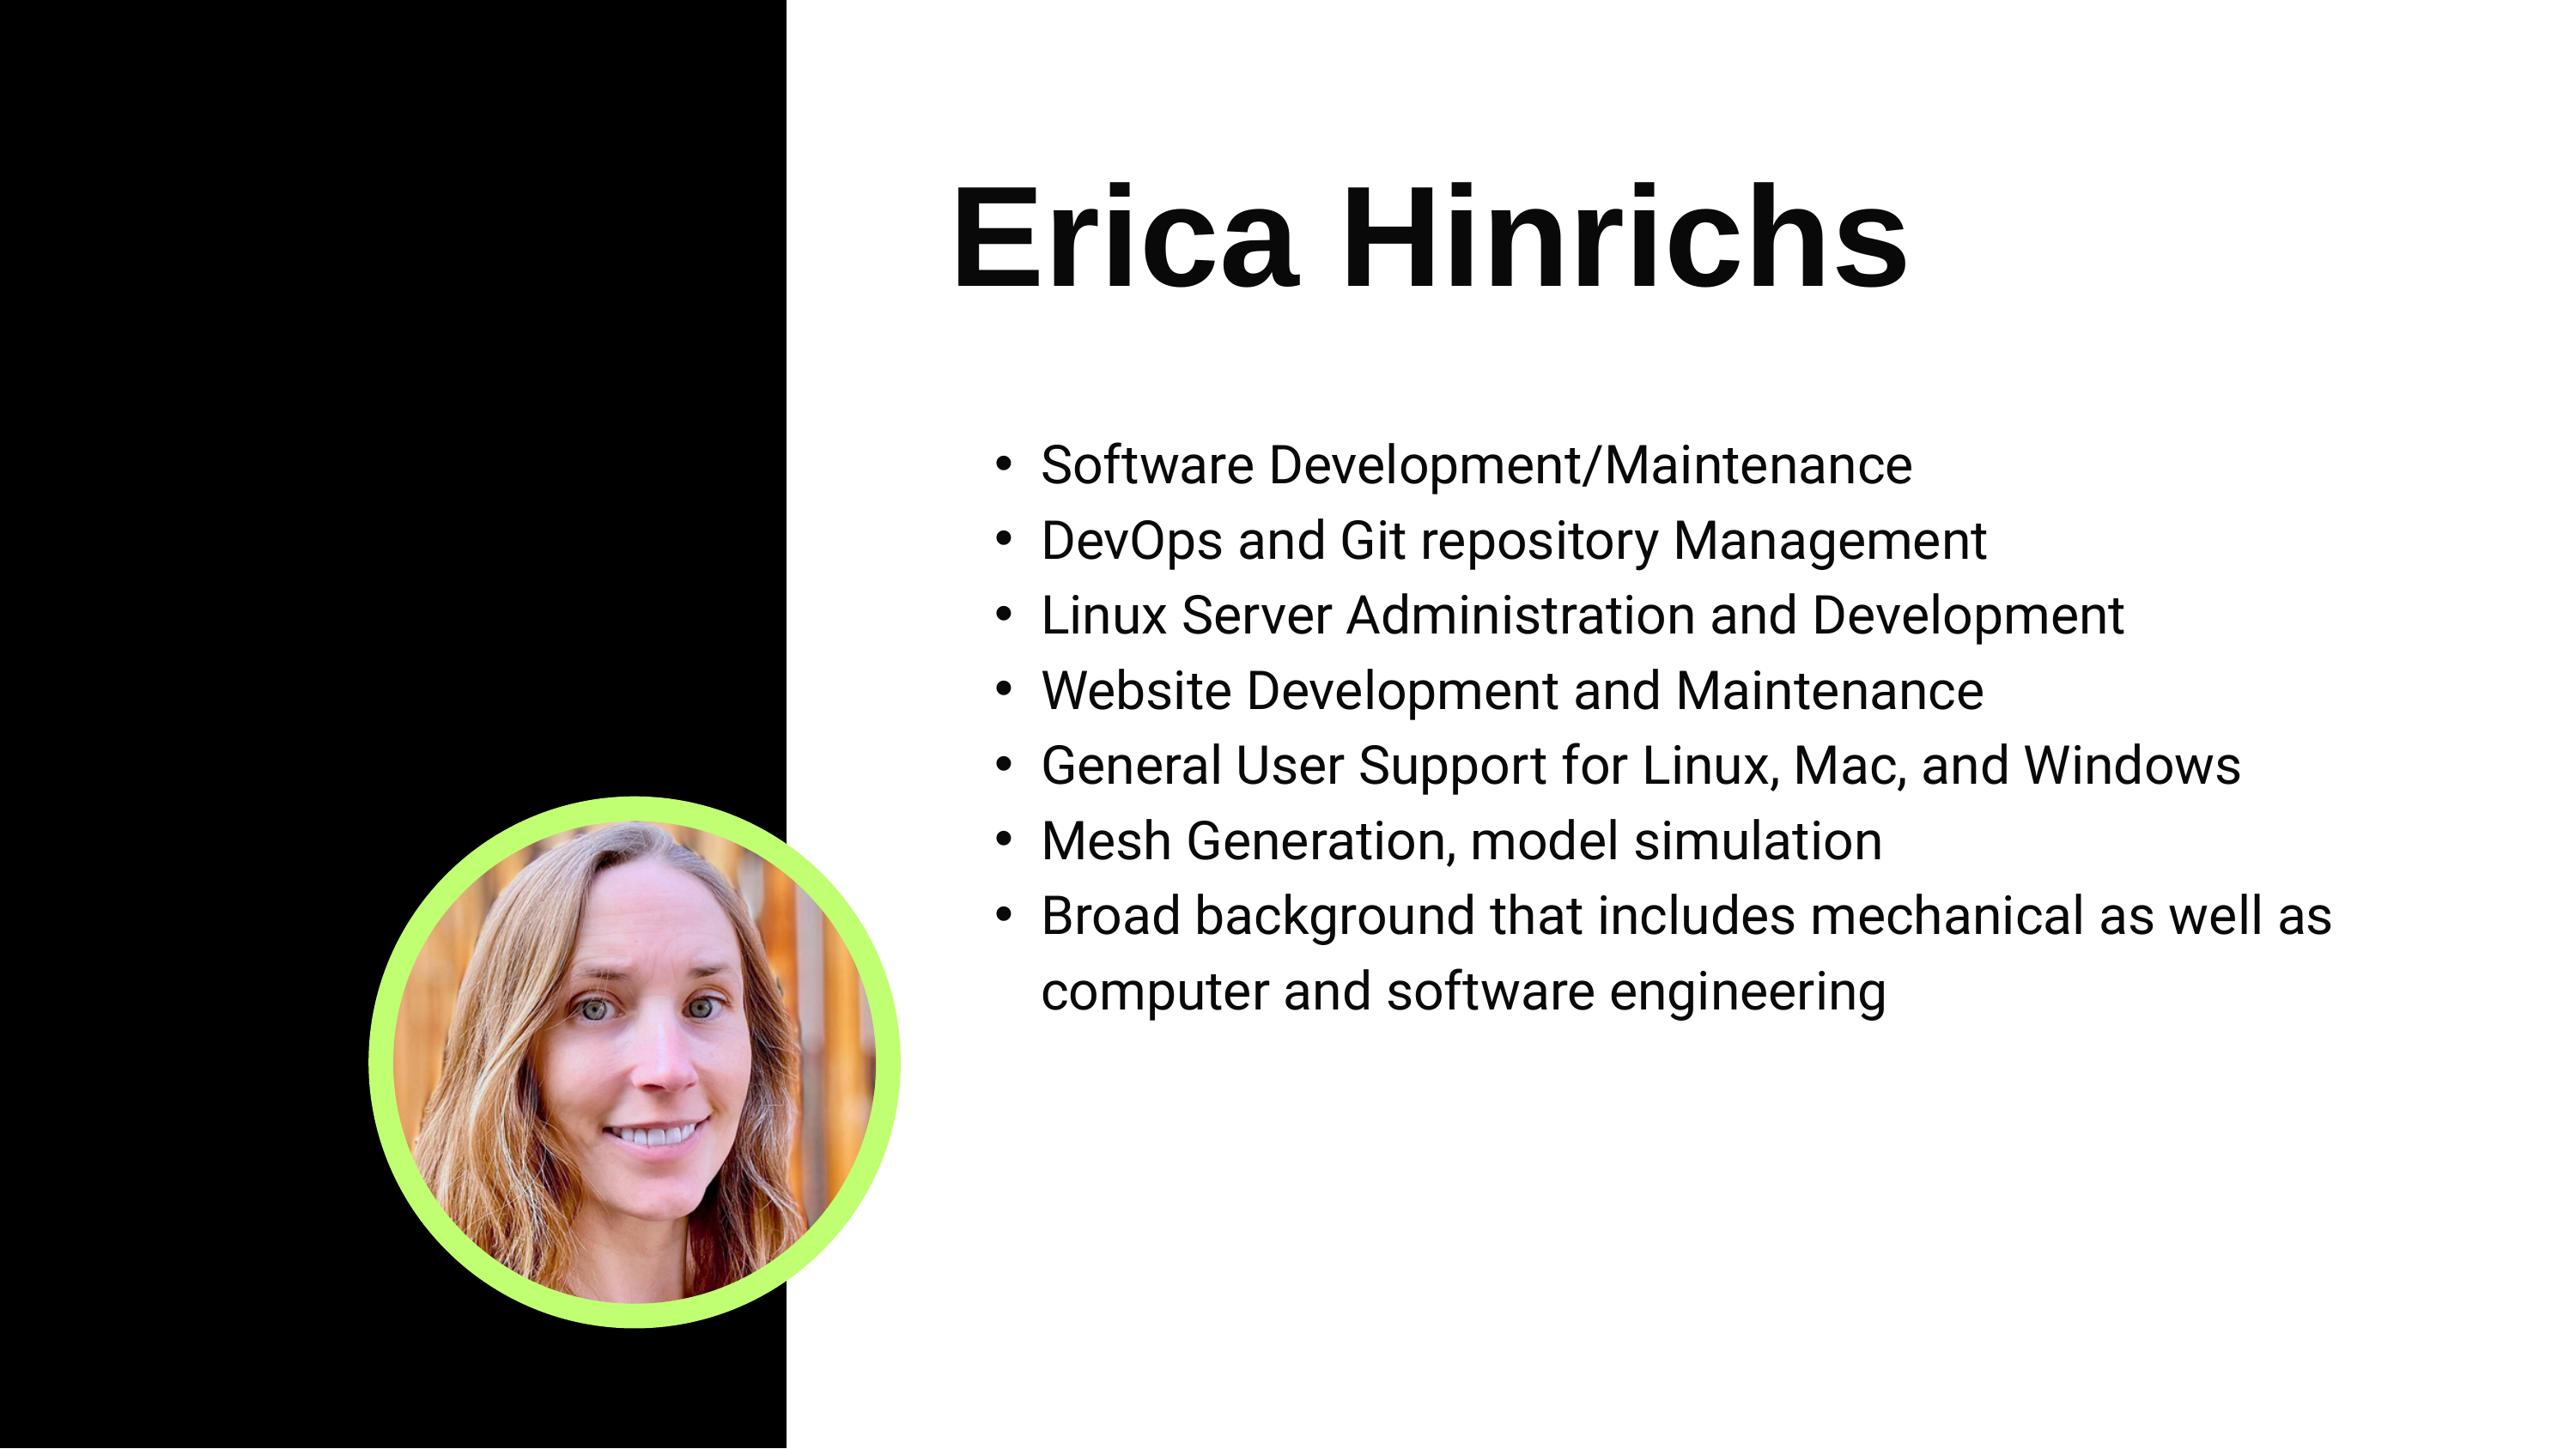

Erica Hinrichs
Software Development/Maintenance
DevOps and Git repository Management
Linux Server Administration and Development
Website Development and Maintenance
General User Support for Linux, Mac, and Windows
Mesh Generation, model simulation
Broad background that includes mechanical as well as computer and software engineering